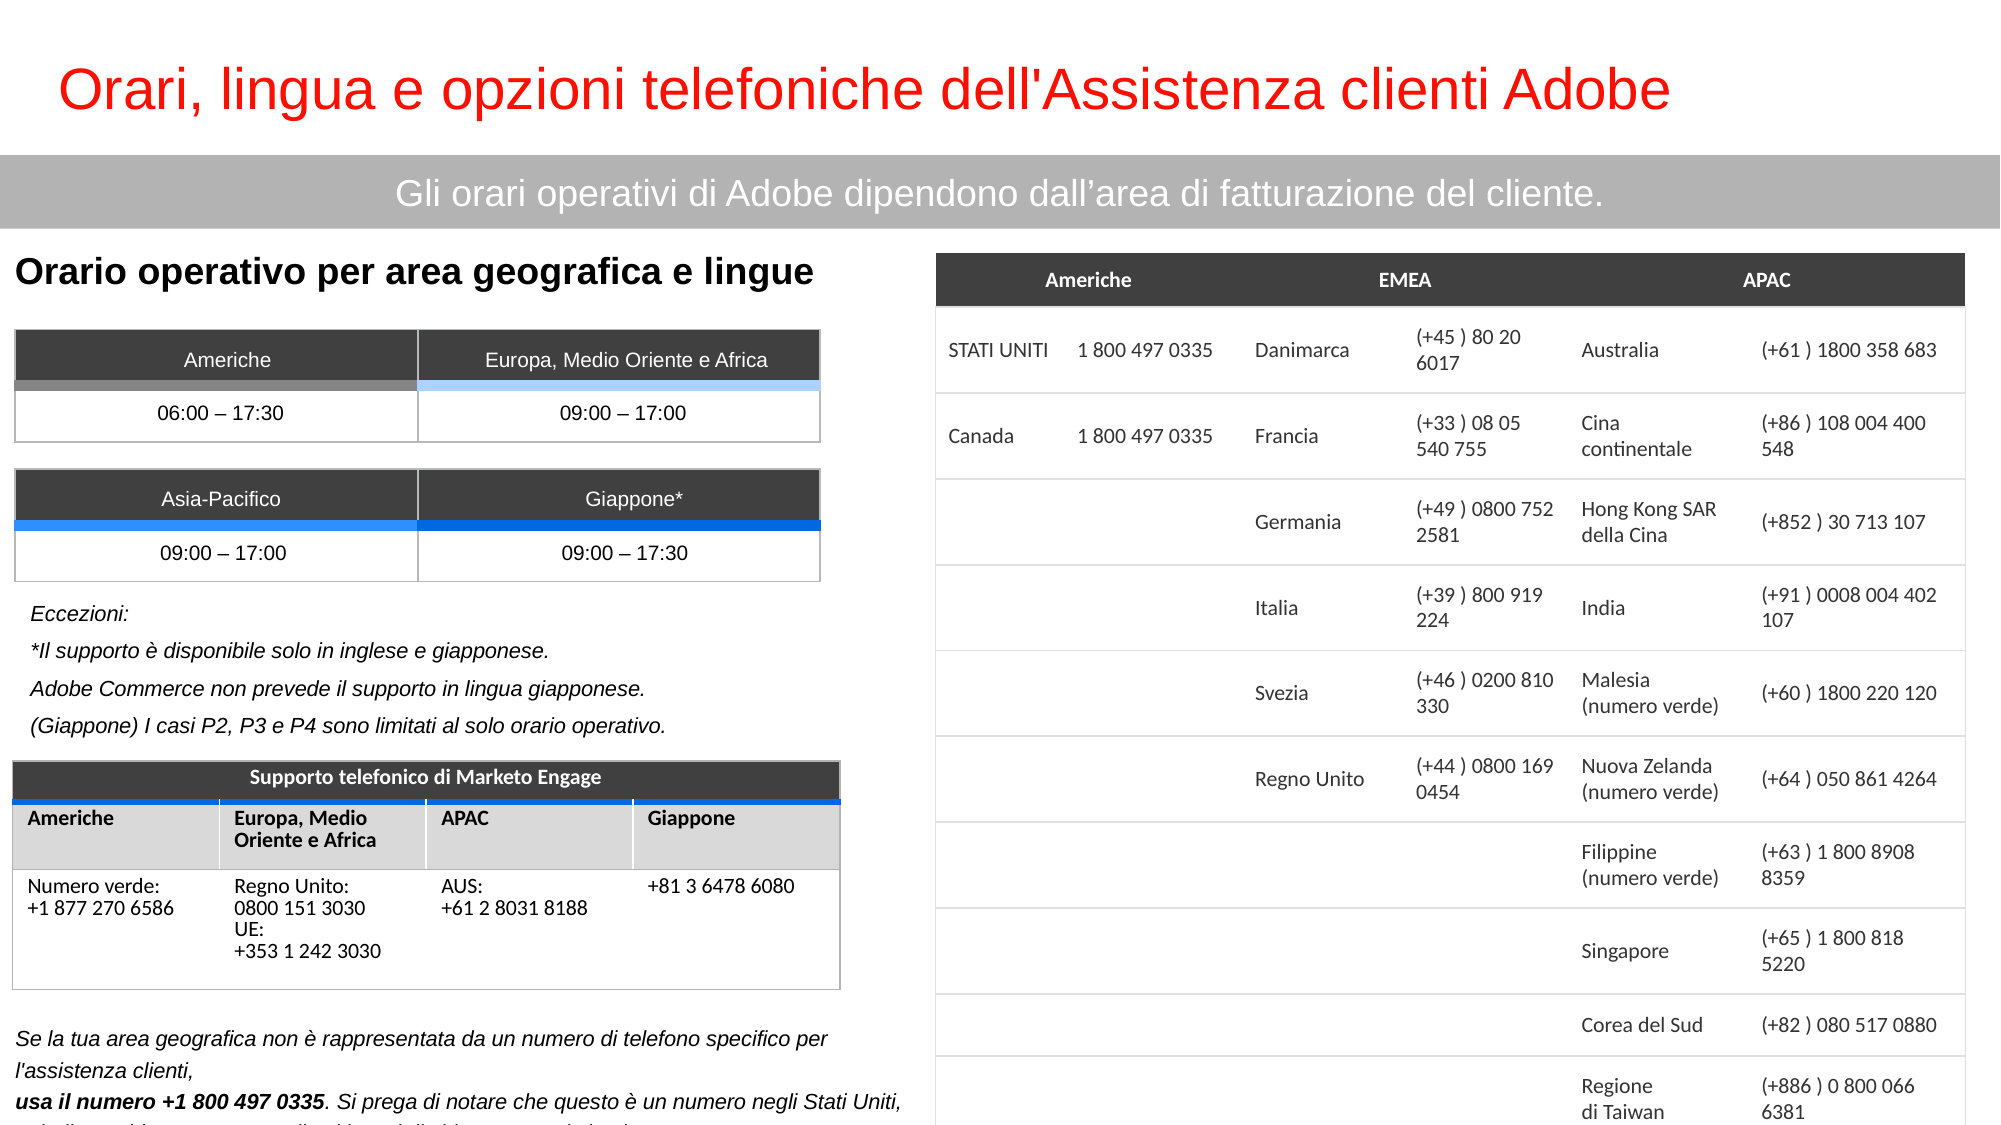

# Orari, lingua e opzioni telefoniche dell'Assistenza clienti Adobe
Gli orari operativi di Adobe dipendono dall’area di fatturazione del cliente.
Orario operativo per area geografica e lingue

| Americhe |  | EMEA |  | APAC |  |
| --- | --- | --- | --- | --- | --- |
| STATI UNITI | 1 800 497 0335 | Danimarca | (+45 ) 80 20 6017 | Australia | (+61 ) 1800 358 683 |
| Canada | 1 800 497 0335 | Francia | (+33 ) 08 05 540 755 | Cina continentale | (+86 ) 108 004 400 548 |
|  |  | Germania | (+49 ) 0800 752 2581 | Hong Kong SAR della Cina | (+852 ) 30 713 107 |
|  |  | Italia | (+39 ) 800 919 224 | India | (+91 ) 0008 004 402 107 |
|  |  | Svezia | (+46 ) 0200 810 330 | Malesia (numero verde) | (+60 ) 1800 220 120 |
|  |  | Regno Unito | (+44 ) 0800 169 0454 | Nuova Zelanda (numero verde) | (+64 ) 050 861 4264 |
|  |  |  |  | Filippine (numero verde) | (+63 ) 1 800 8908 8359 |
|  |  |  |  | Singapore | (+65 ) 1 800 818 5220 |
|  |  |  |  | Corea del Sud | (+82 ) 080 517 0880 |
|  |  |  |  | Regione di Taiwan | (+886 ) 0 800 066 6381 |
| Americhe | Europa, Medio Oriente e Africa |
| --- | --- |
| 06:00 – 17:30 | 09:00 – 17:00 |
| Asia-Pacifico | Giappone\* |
| --- | --- |
| 09:00 – 17:00 | 09:00 – 17:30 |
Eccezioni:
*Il supporto è disponibile solo in inglese e giapponese.
Adobe Commerce non prevede il supporto in lingua giapponese.
(Giappone) I casi P2, P3 e P4 sono limitati al solo orario operativo.
| Supporto telefonico di Marketo Engage |  |  |  |
| --- | --- | --- | --- |
| Americhe | Europa, Medio Oriente e Africa | APAC | Giappone |
| Numero verde: +1 877 270 6586 | Regno Unito: 0800 151 3030  UE: +353 1 242 3030 | AUS: +61 2 8031 8188 | +81 3 6478 6080 |
Se la tua area geografica non è rappresentata da un numero di telefono specifico per l'assistenza clienti,
usa il numero +1 800 497 0335. Si prega di notare che questo è un numero negli Stati Uniti,
quindi potrebbero essere applicati i costi di chiamata previsti nel tuo mercato.